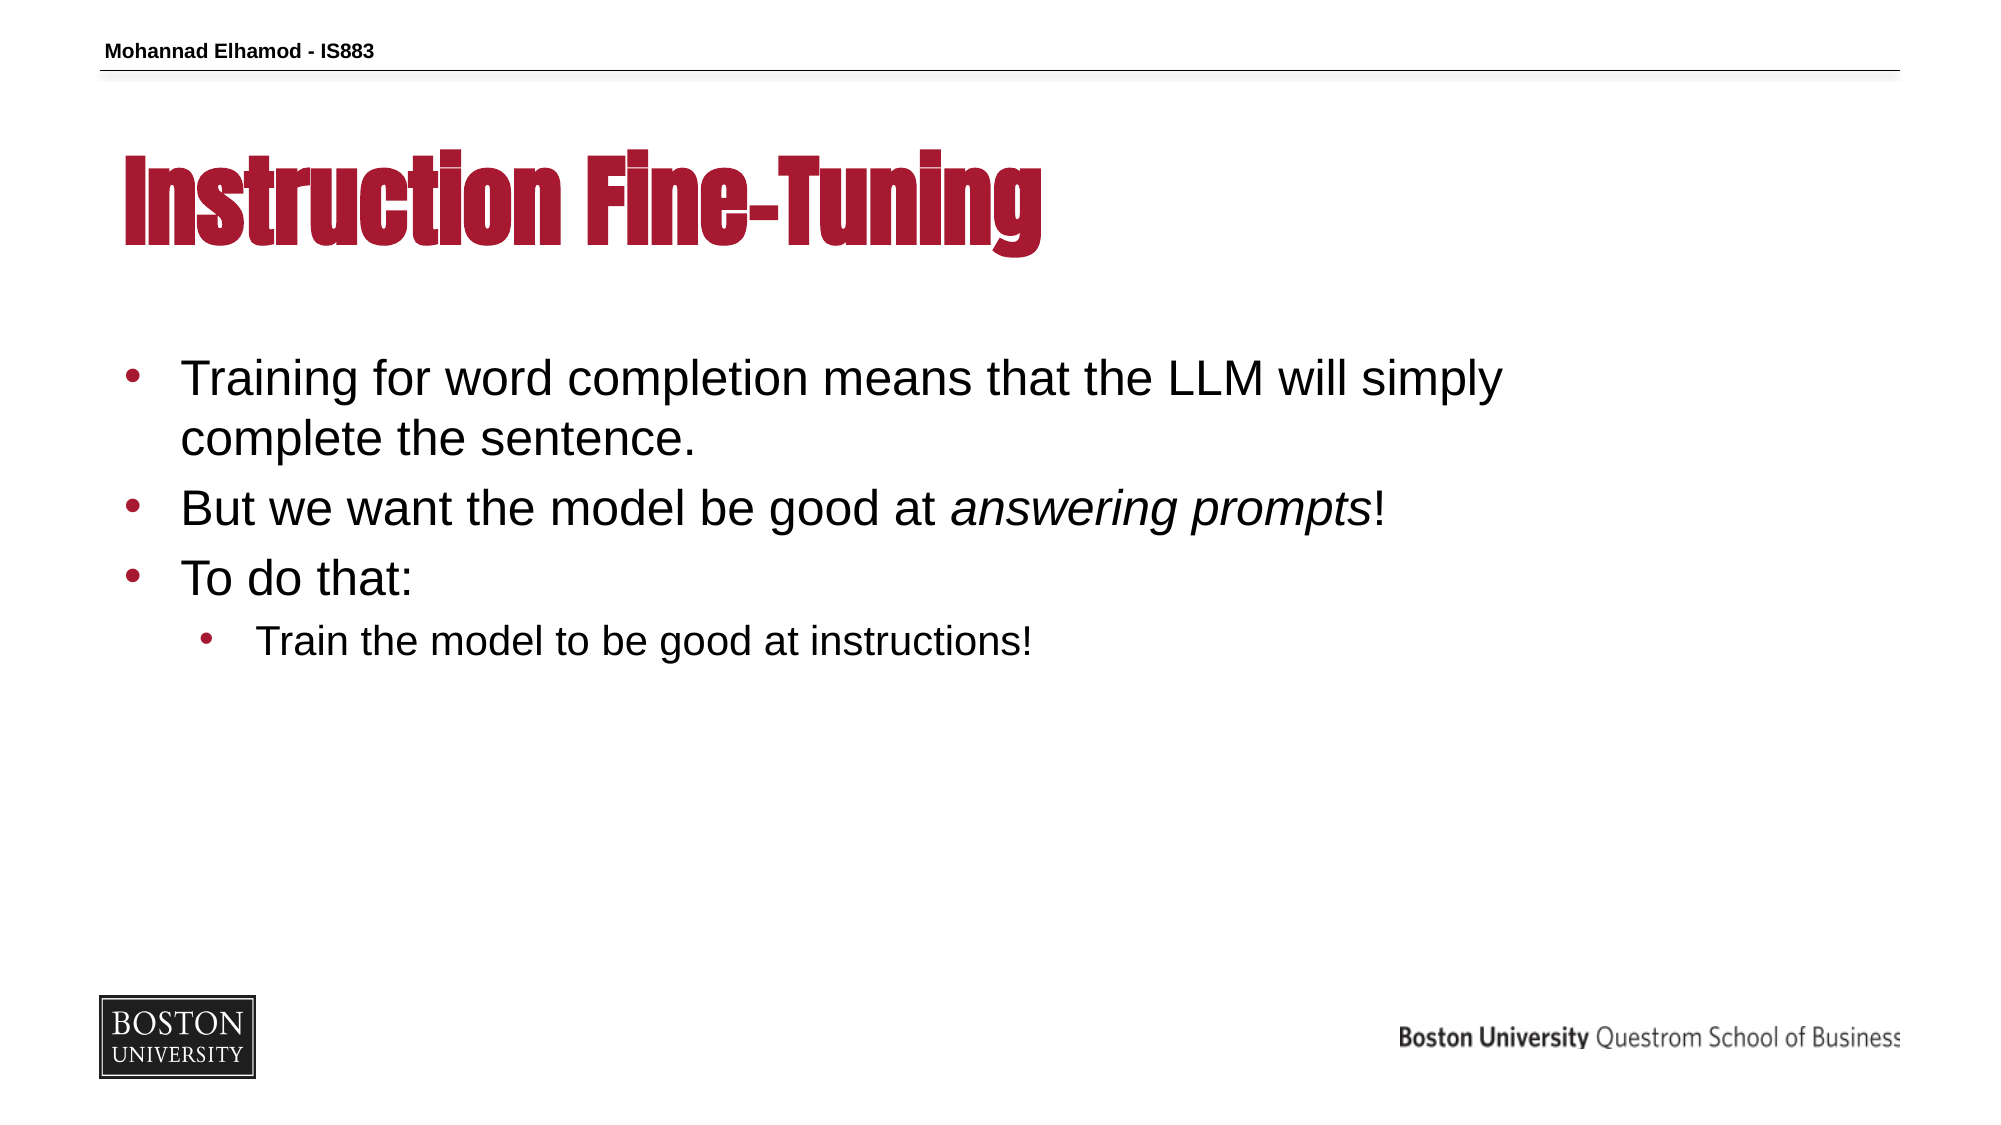

Mohannad Elhamod - IS883
# Instruction Fine-Tuning
Training for word completion means that the LLM will simply complete the sentence.
But we want the model be good at answering prompts!
To do that:
Train the model to be good at instructions!